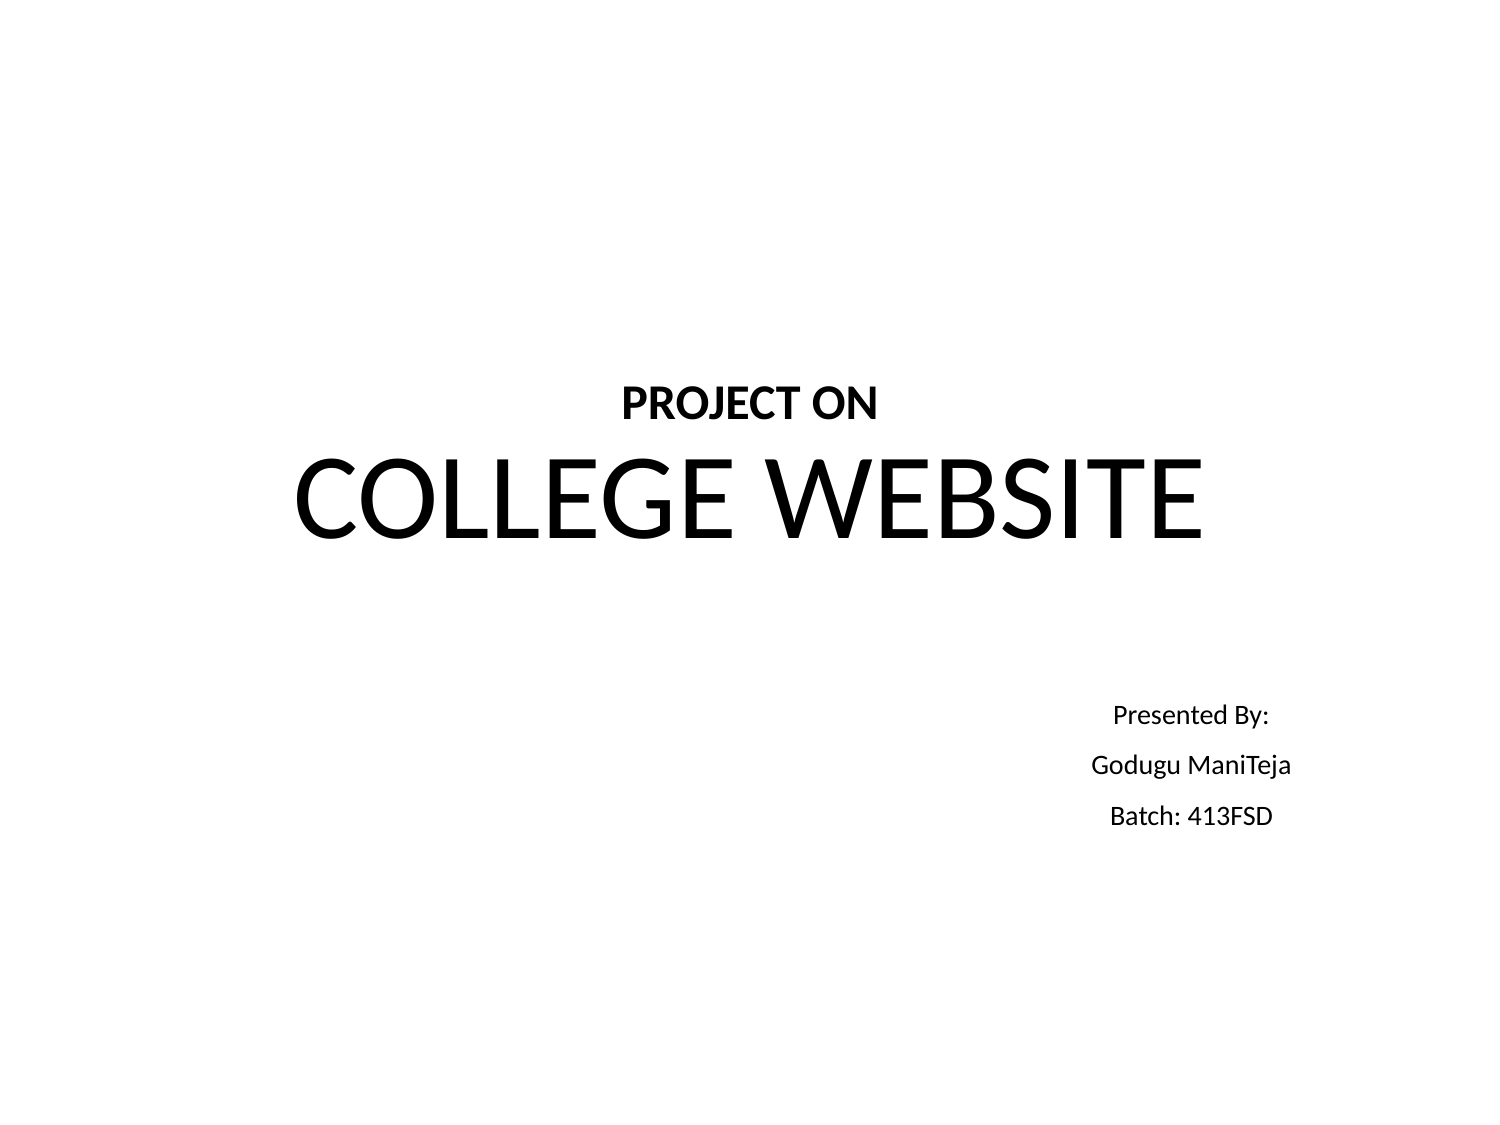

PROJECT ON
# COLLEGE WEBSITE
Presented By:
Godugu ManiTeja
Batch: 413FSD